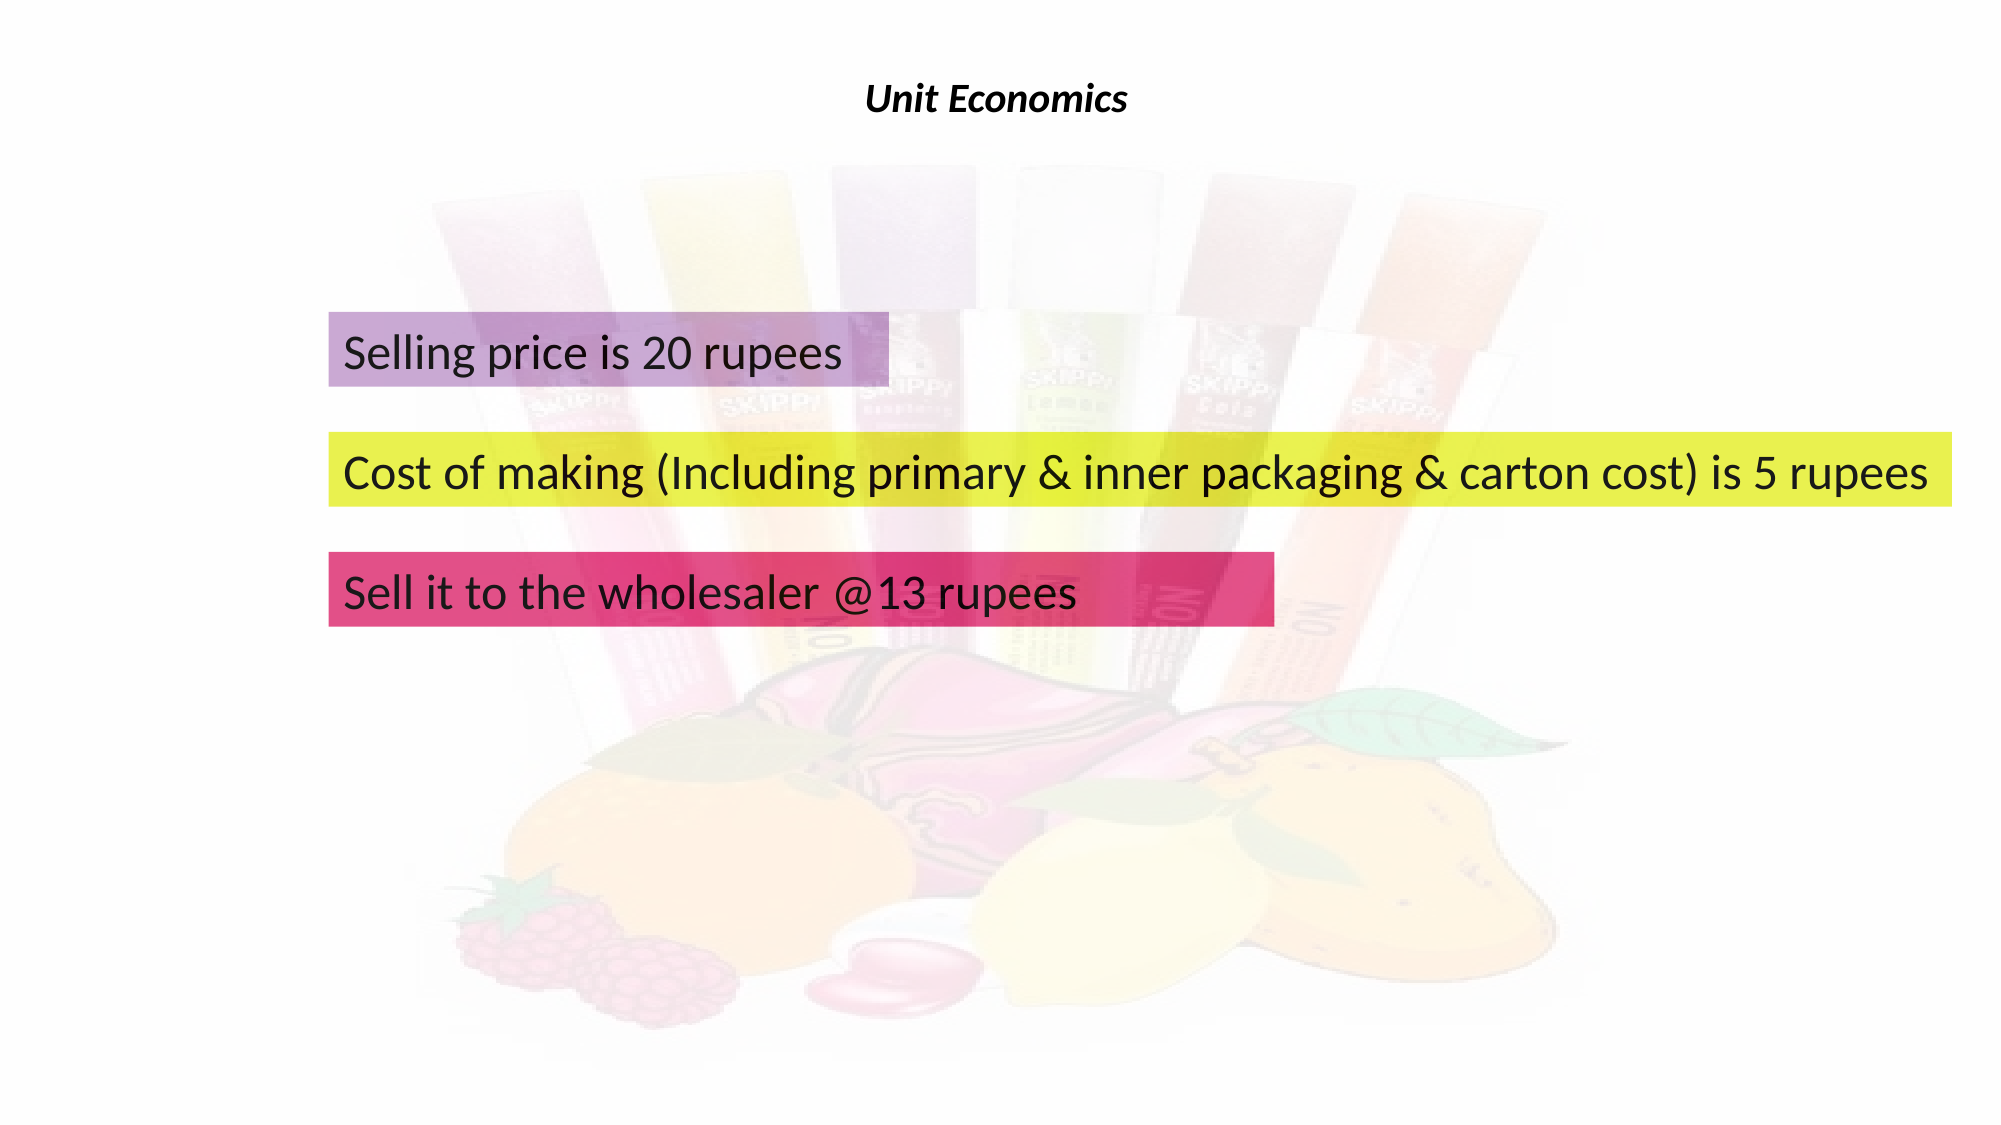

Unit Economics
Selling price is 20 rupees
Cost of making (Including primary & inner packaging & carton cost) is 5 rupees
Sell it to the wholesaler @13 rupees